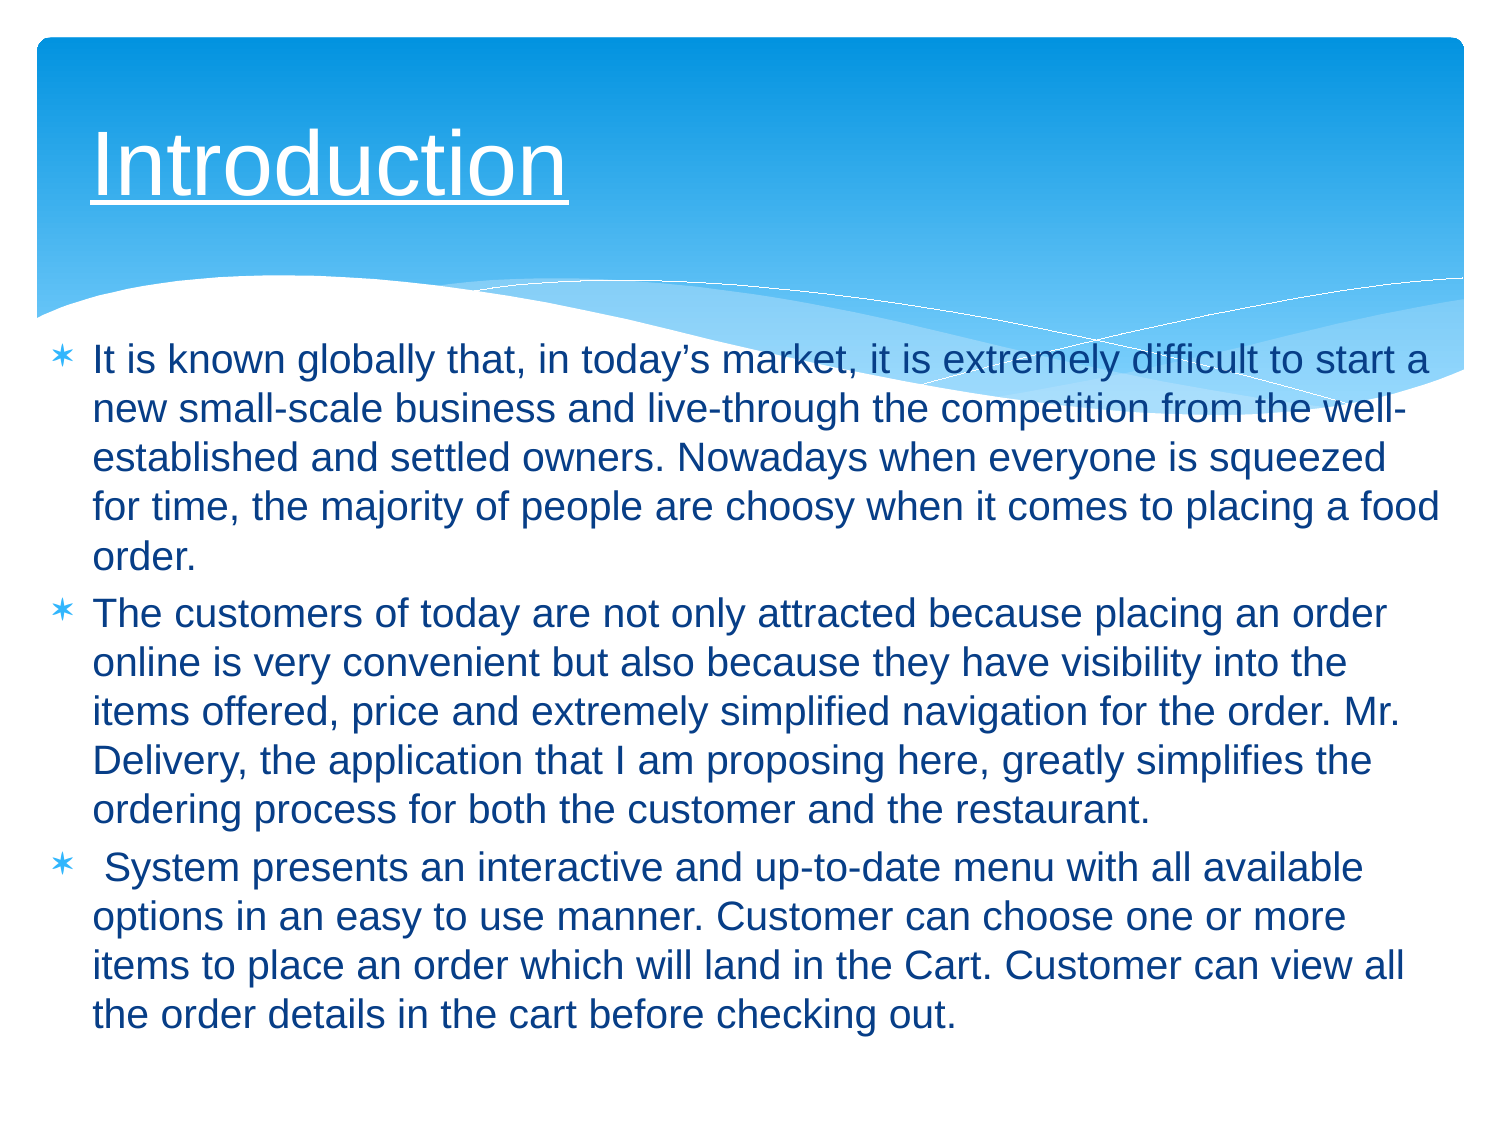

# Introduction
It is known globally that, in today’s market, it is extremely difficult to start a new small-scale business and live-through the competition from the well-established and settled owners. Nowadays when everyone is squeezed for time, the majority of people are choosy when it comes to placing a food order.
The customers of today are not only attracted because placing an order online is very convenient but also because they have visibility into the items offered, price and extremely simplified navigation for the order. Mr. Delivery, the application that I am proposing here, greatly simplifies the ordering process for both the customer and the restaurant.
 System presents an interactive and up-to-date menu with all available options in an easy to use manner. Customer can choose one or more items to place an order which will land in the Cart. Customer can view all the order details in the cart before checking out.